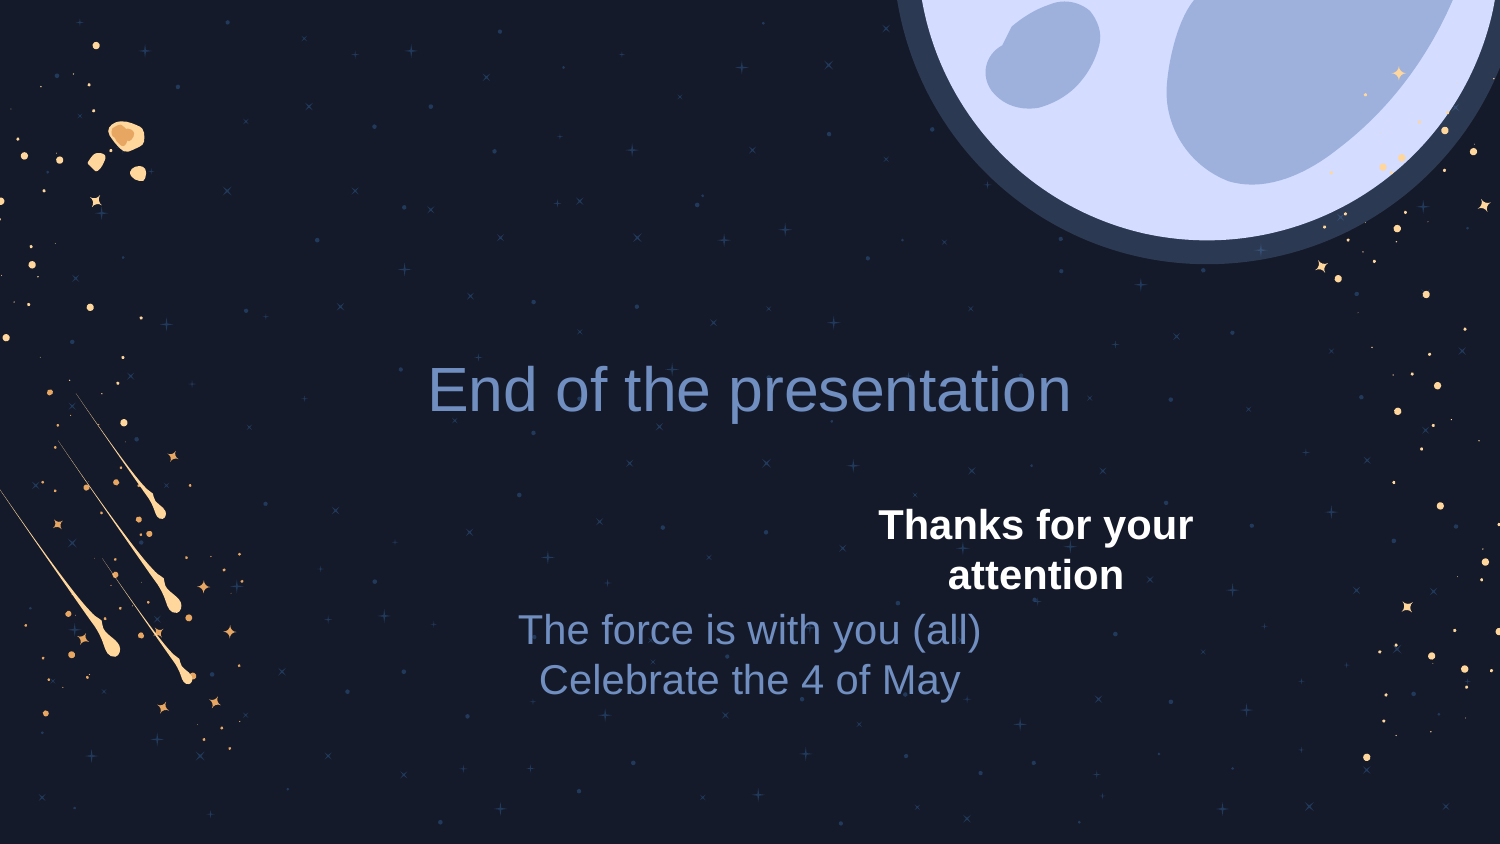

End of the presentation
# Thanks for your attention
The force is with you (all)
Celebrate the 4 of May